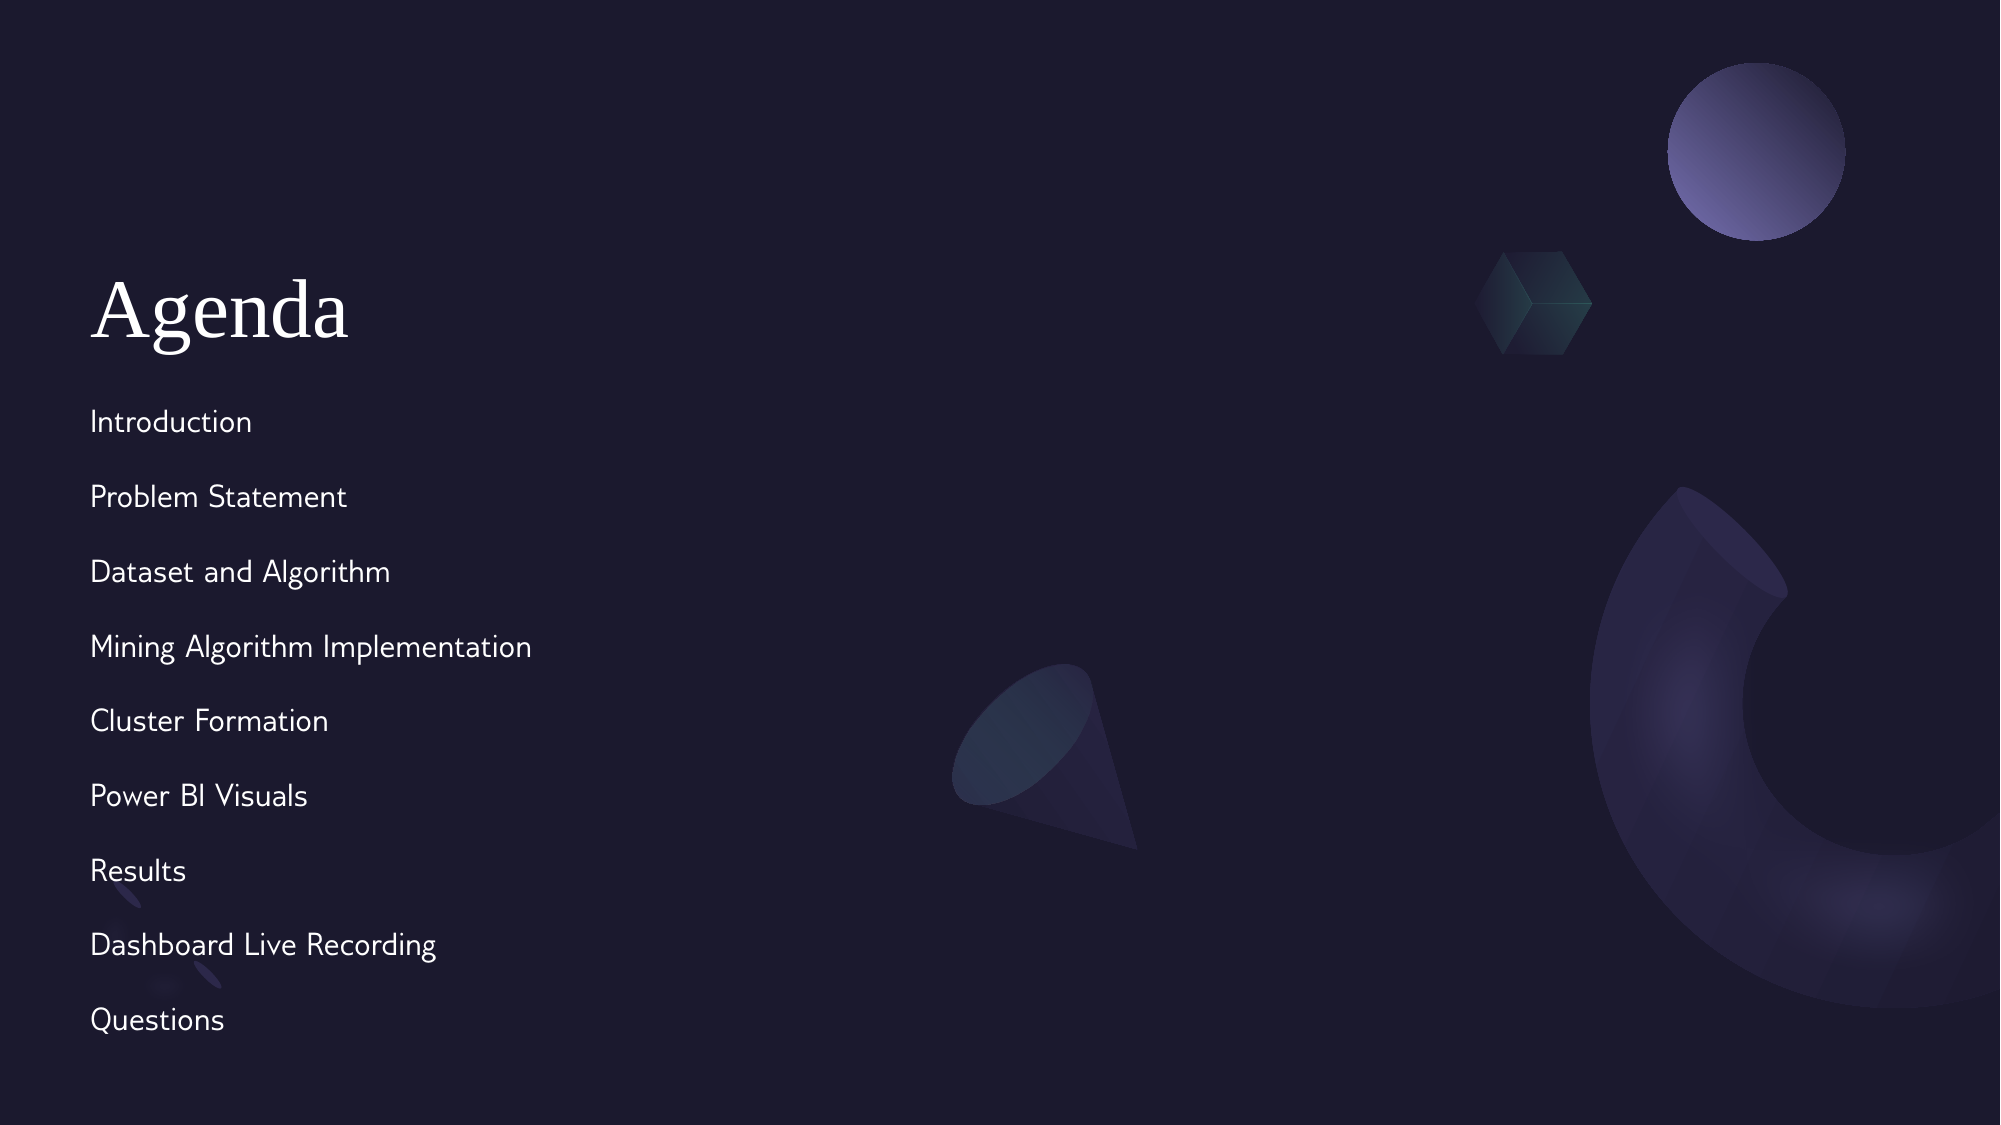

# Agenda
Introduction
Problem Statement
Dataset and Algorithm
Mining Algorithm Implementation
Cluster Formation
Power BI Visuals
Results
Dashboard Live Recording
Questions